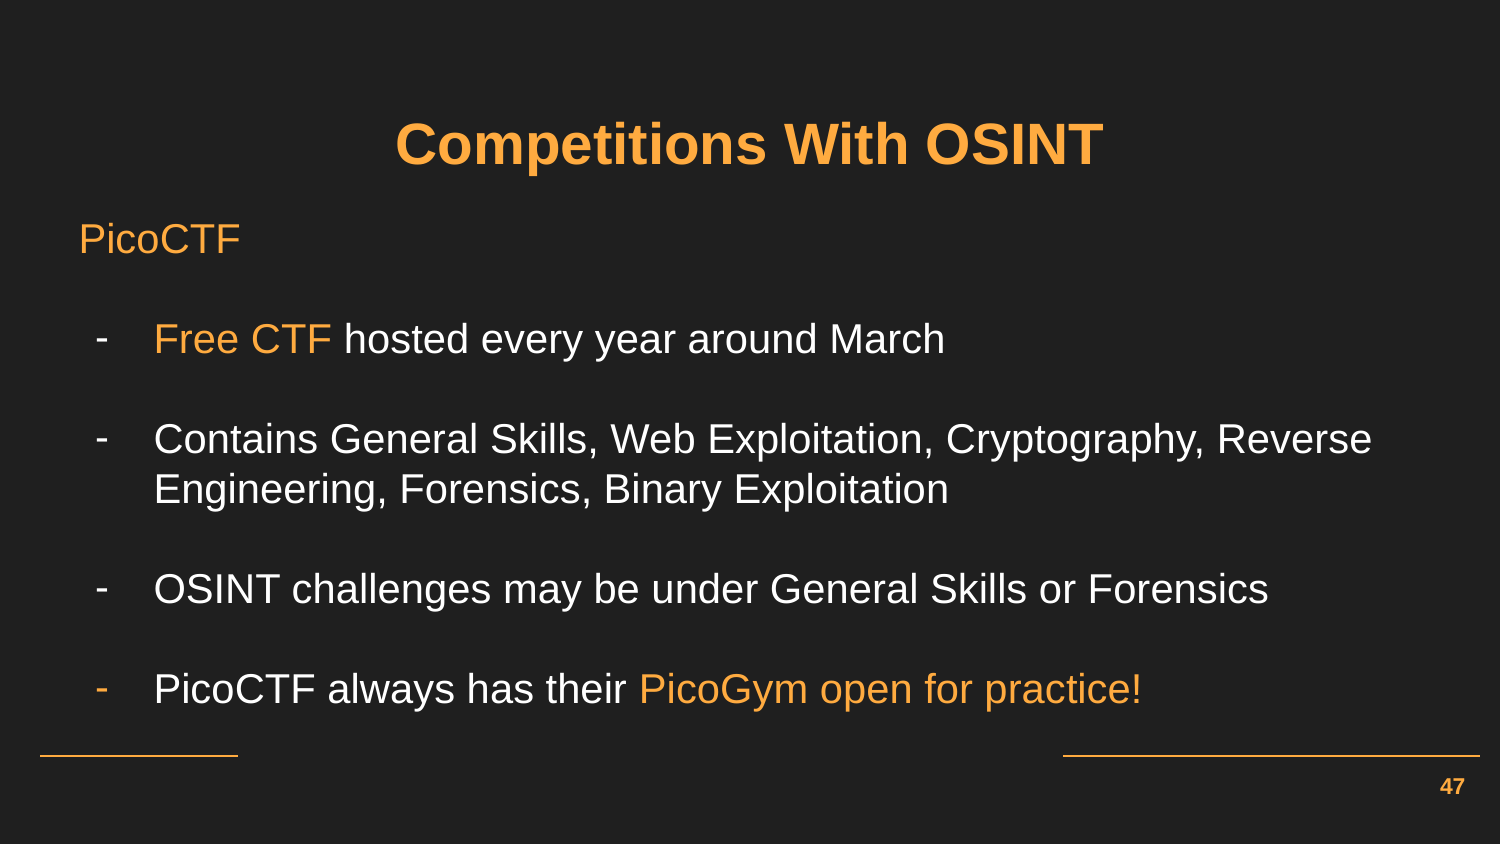

# Competitions With OSINT
PicoCTF

Free CTF hosted every year around March

Contains General Skills, Web Exploitation, Cryptography, Reverse Engineering, Forensics, Binary Exploitation

OSINT challenges may be under General Skills or Forensics

PicoCTF always has their PicoGym open for practice!